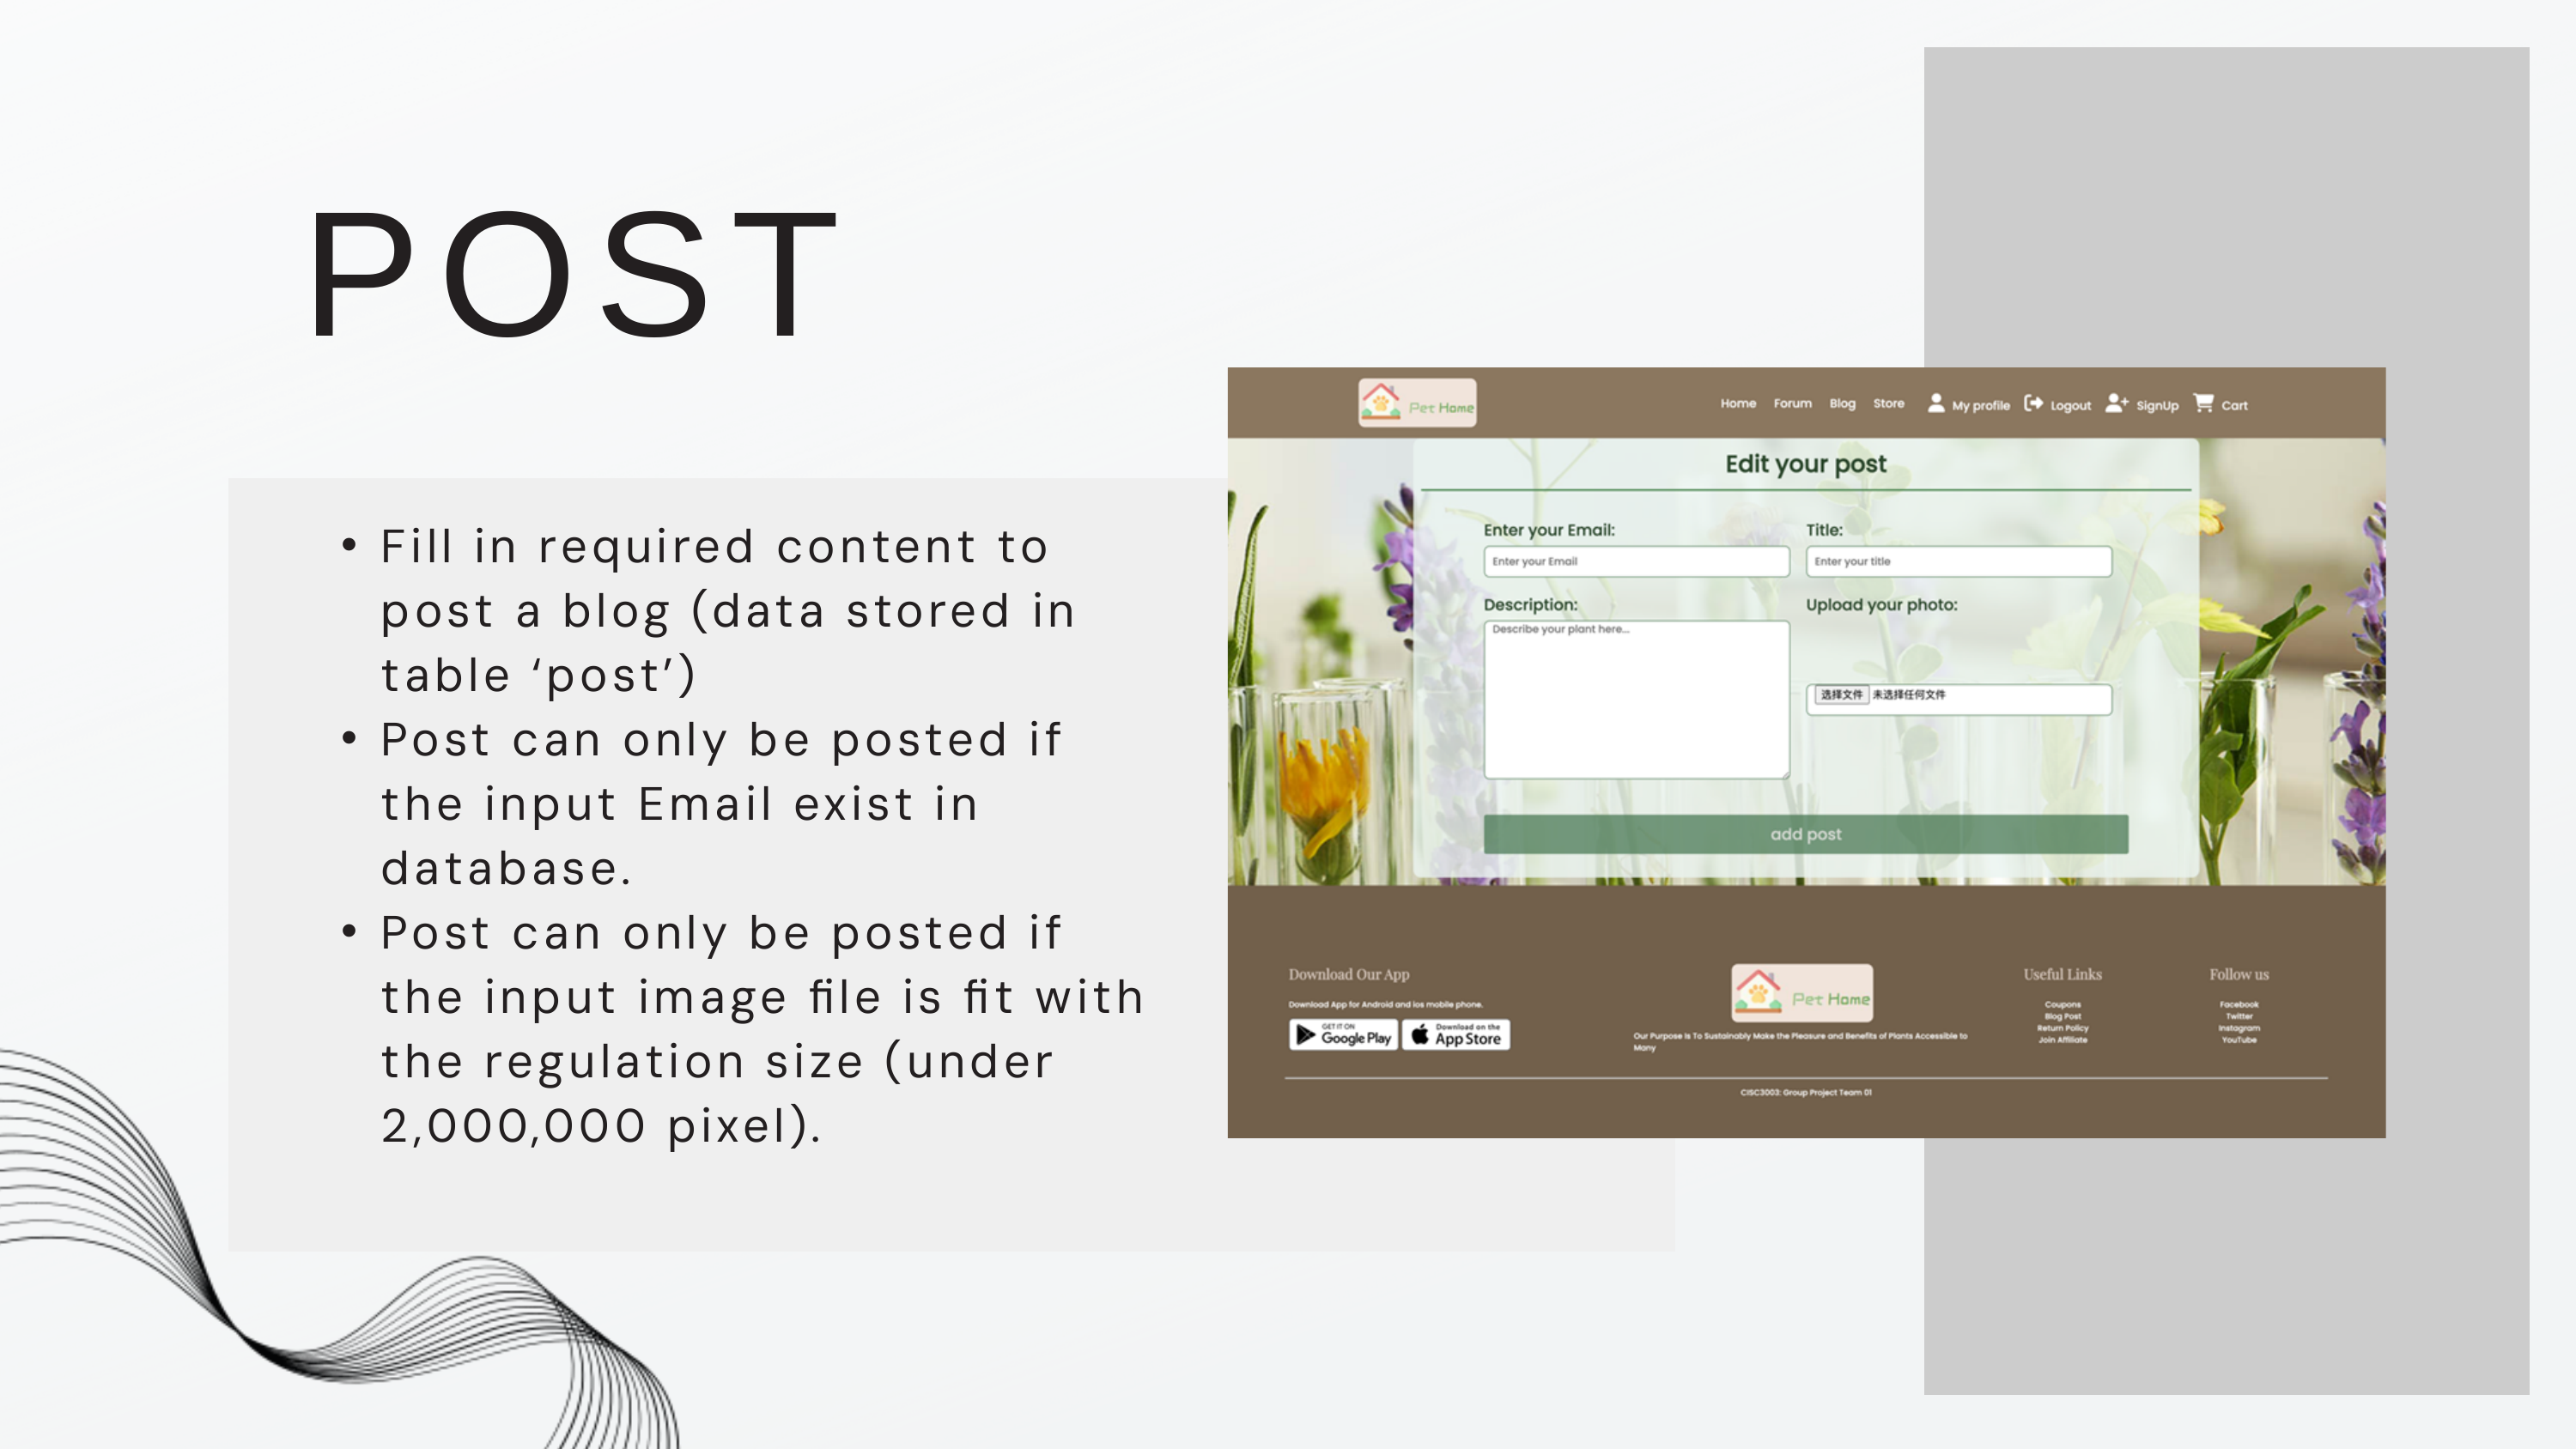

POST

Fill in required content to post a blog (data stored in table ‘post’)
Post can only be posted if the input Email exist in database.
Post can only be posted if the input image file is fit with the regulation size (under 2,000,000 pixel).